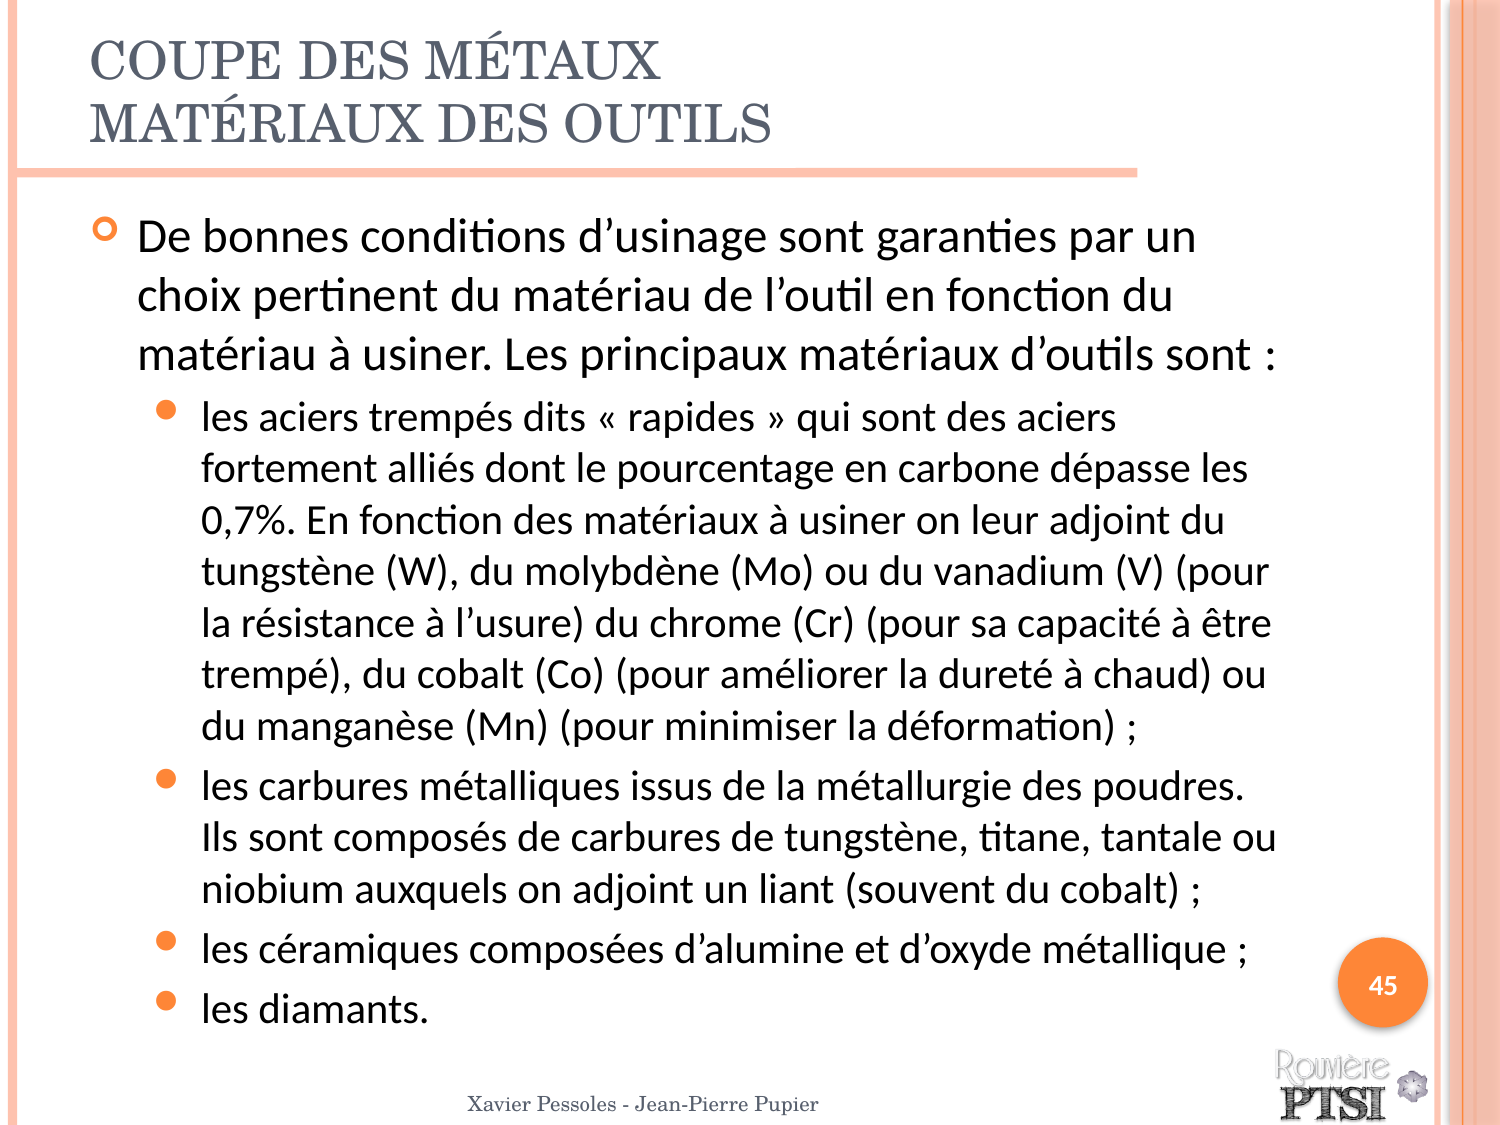

# Coupe des métaux Matériaux des outils
De bonnes conditions d’usinage sont garanties par un choix pertinent du matériau de l’outil en fonction du matériau à usiner. Les principaux matériaux d’outils sont :
les aciers trempés dits « rapides » qui sont des aciers fortement alliés dont le pourcentage en carbone dépasse les 0,7%. En fonction des matériaux à usiner on leur adjoint du tungstène (W), du molybdène (Mo) ou du vanadium (V) (pour la résistance à l’usure) du chrome (Cr) (pour sa capacité à être trempé), du cobalt (Co) (pour améliorer la dureté à chaud) ou du manganèse (Mn) (pour minimiser la déformation) ;
les carbures métalliques issus de la métallurgie des poudres. Ils sont composés de carbures de tungstène, titane, tantale ou niobium auxquels on adjoint un liant (souvent du cobalt) ;
les céramiques composées d’alumine et d’oxyde métallique ;
les diamants.

45
Xavier Pessoles - Jean-Pierre Pupier